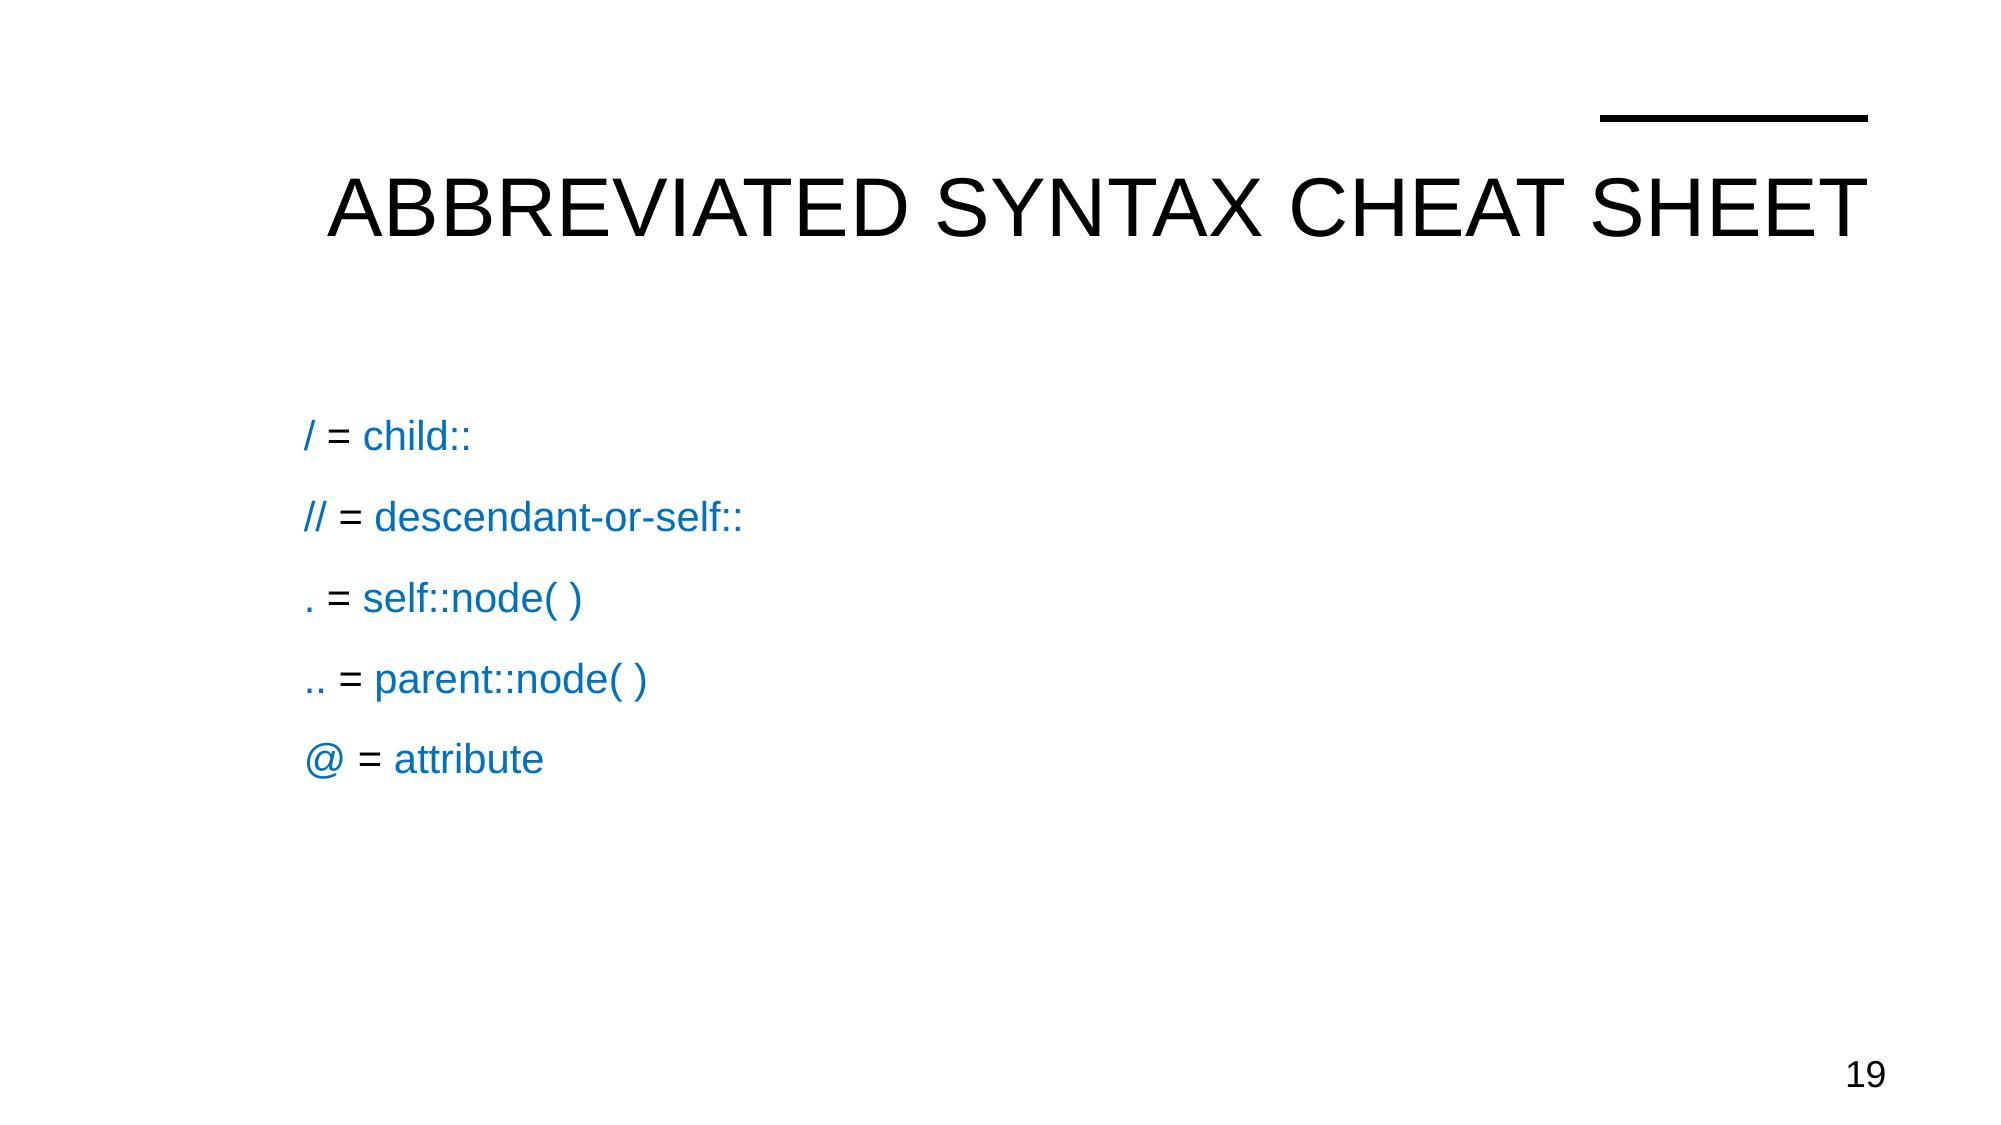

# Abbreviated Syntax Cheat Sheet
/ = child::
// = descendant-or-self::
. = self::node( )
.. = parent::node( )
@ = attribute
19